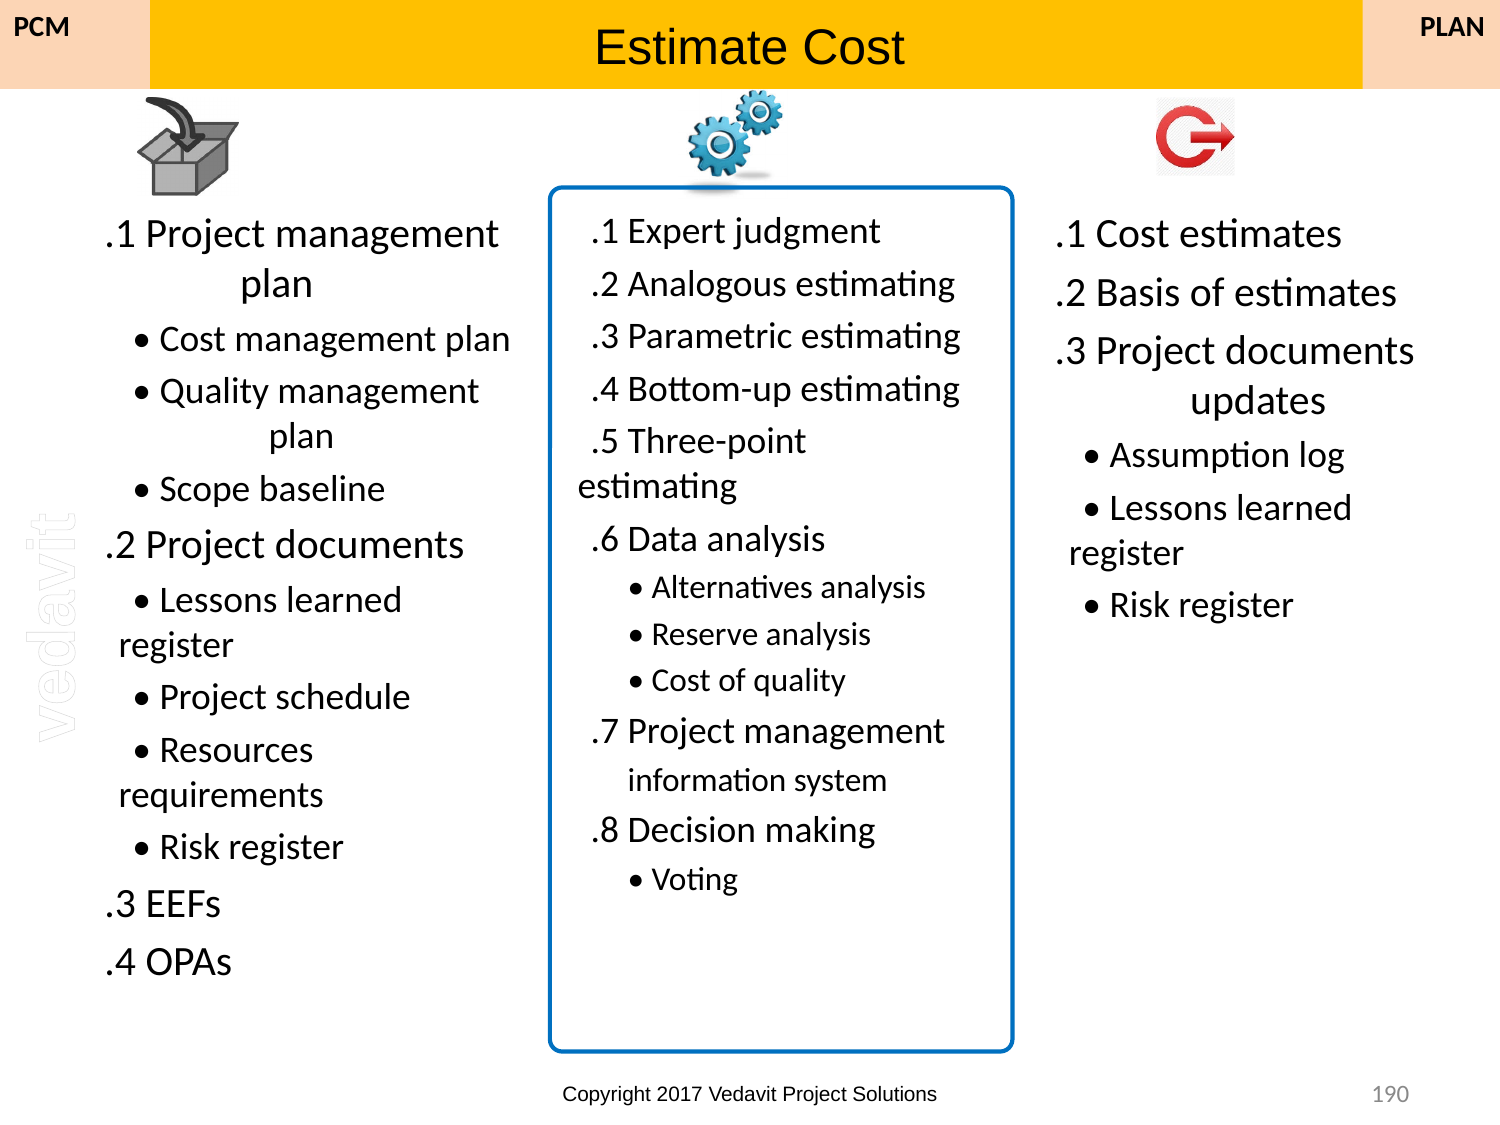

# Estimate Cost
PLAN
PCM
.1 Project management 	plan
• Cost management plan
• Quality management 	plan
• Scope baseline
.2 Project documents
• Lessons learned 	register
• Project schedule
• Resources 	requirements
• Risk register
.3 EEFs
.4 OPAs
.1 Expert judgment
.2 Analogous estimating
.3 Parametric estimating
.4 Bottom-up estimating
.5 Three-point 	estimating
.6 Data analysis
• Alternatives analysis
• Reserve analysis
• Cost of quality
.7 Project management
information system
.8 Decision making
• Voting
.1 Cost estimates
.2 Basis of estimates
.3 Project documents 	updates
• Assumption log
• Lessons learned 	register
• Risk register
190